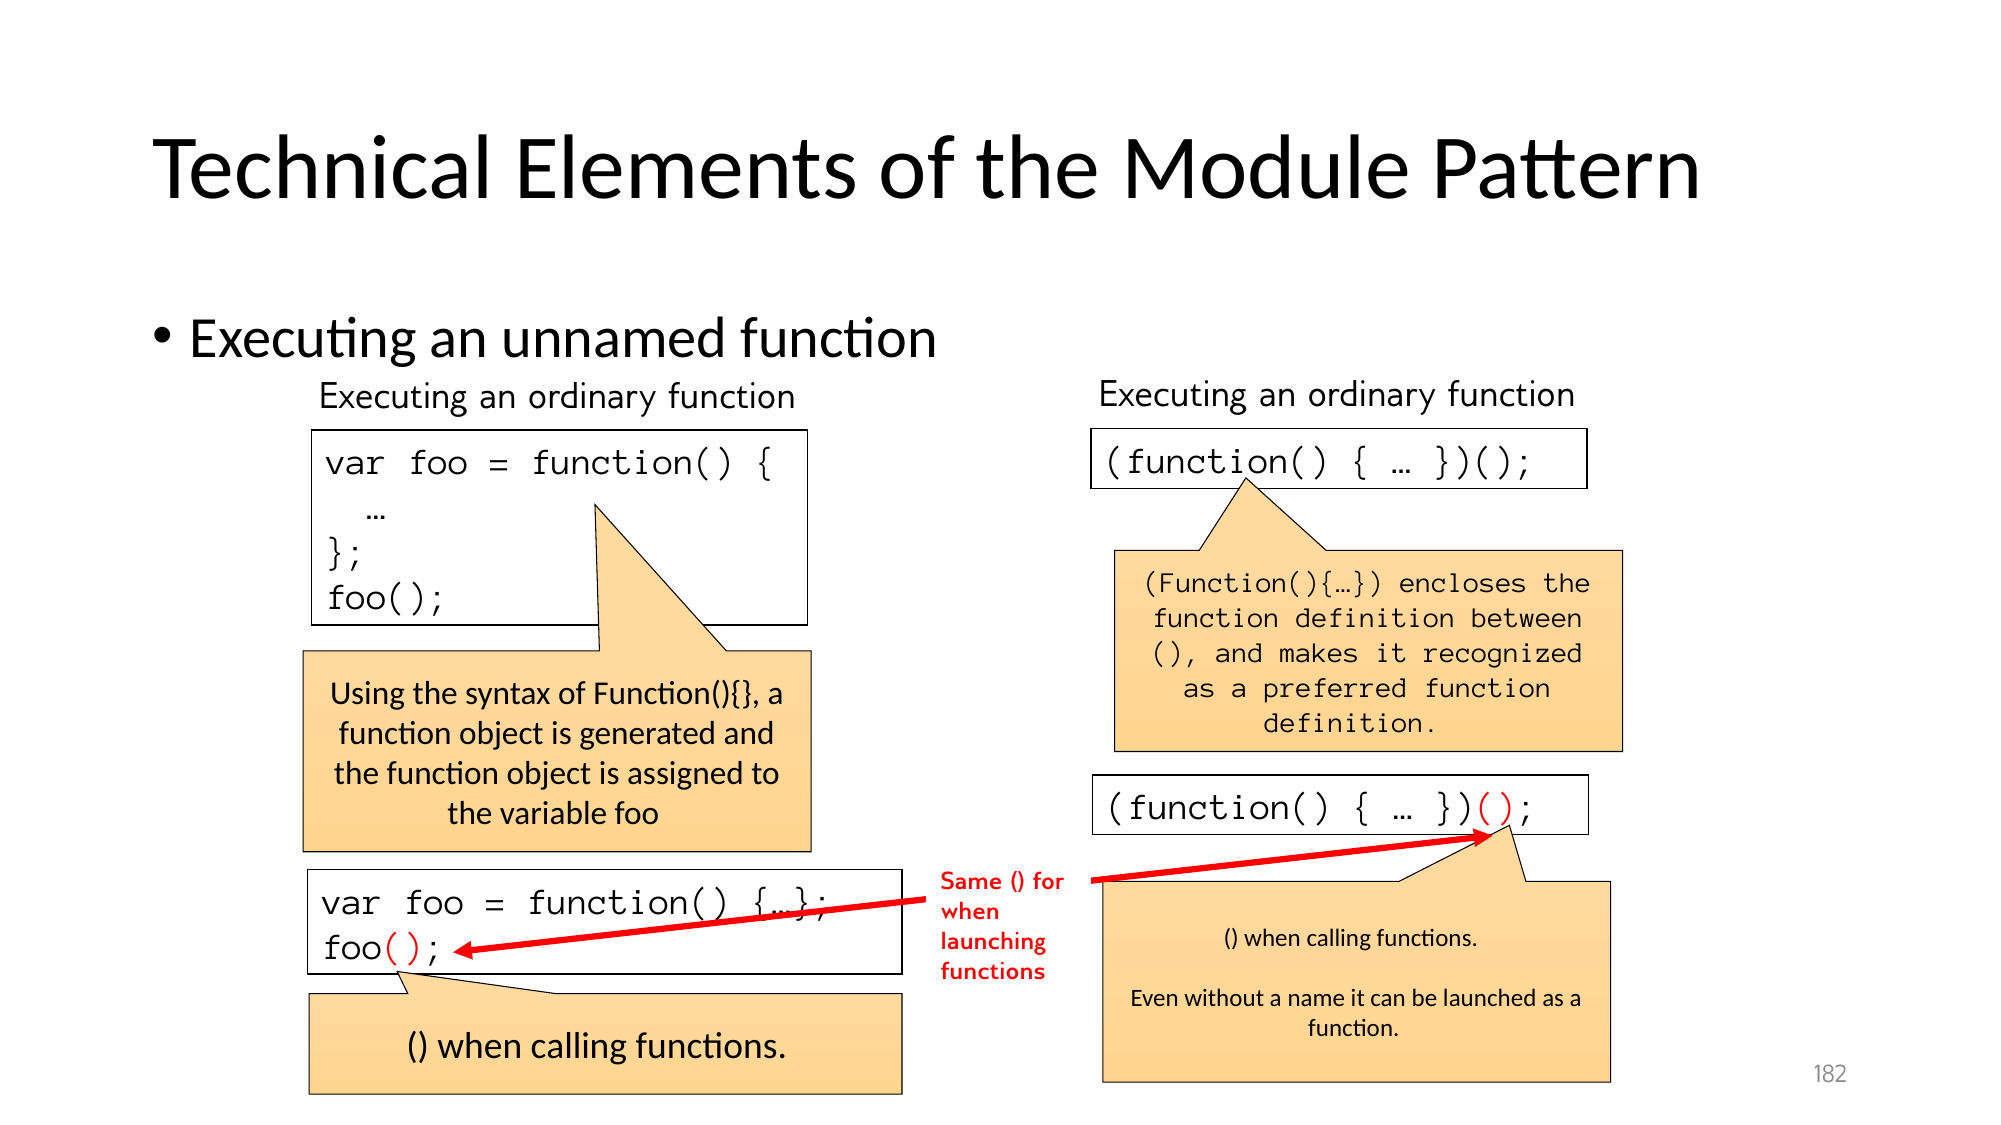

# Technical Elements of the Module Pattern
Executing an unnamed function
Executing an ordinary function

Executing an ordinary function
(function() { … })();
var foo = function() {
  …
};
foo();
(Function(){…}) encloses the function definition between (), and makes it recognized as a preferred function definition.
Using the syntax of Function(){}, a function object is generated and the function object is assigned to the variable foo
(function() { … })();
Same () for when launching functions
var foo = function() {…};
foo();
() when calling functions.

Even without a name it can be launched as a function.
() when calling functions.
182